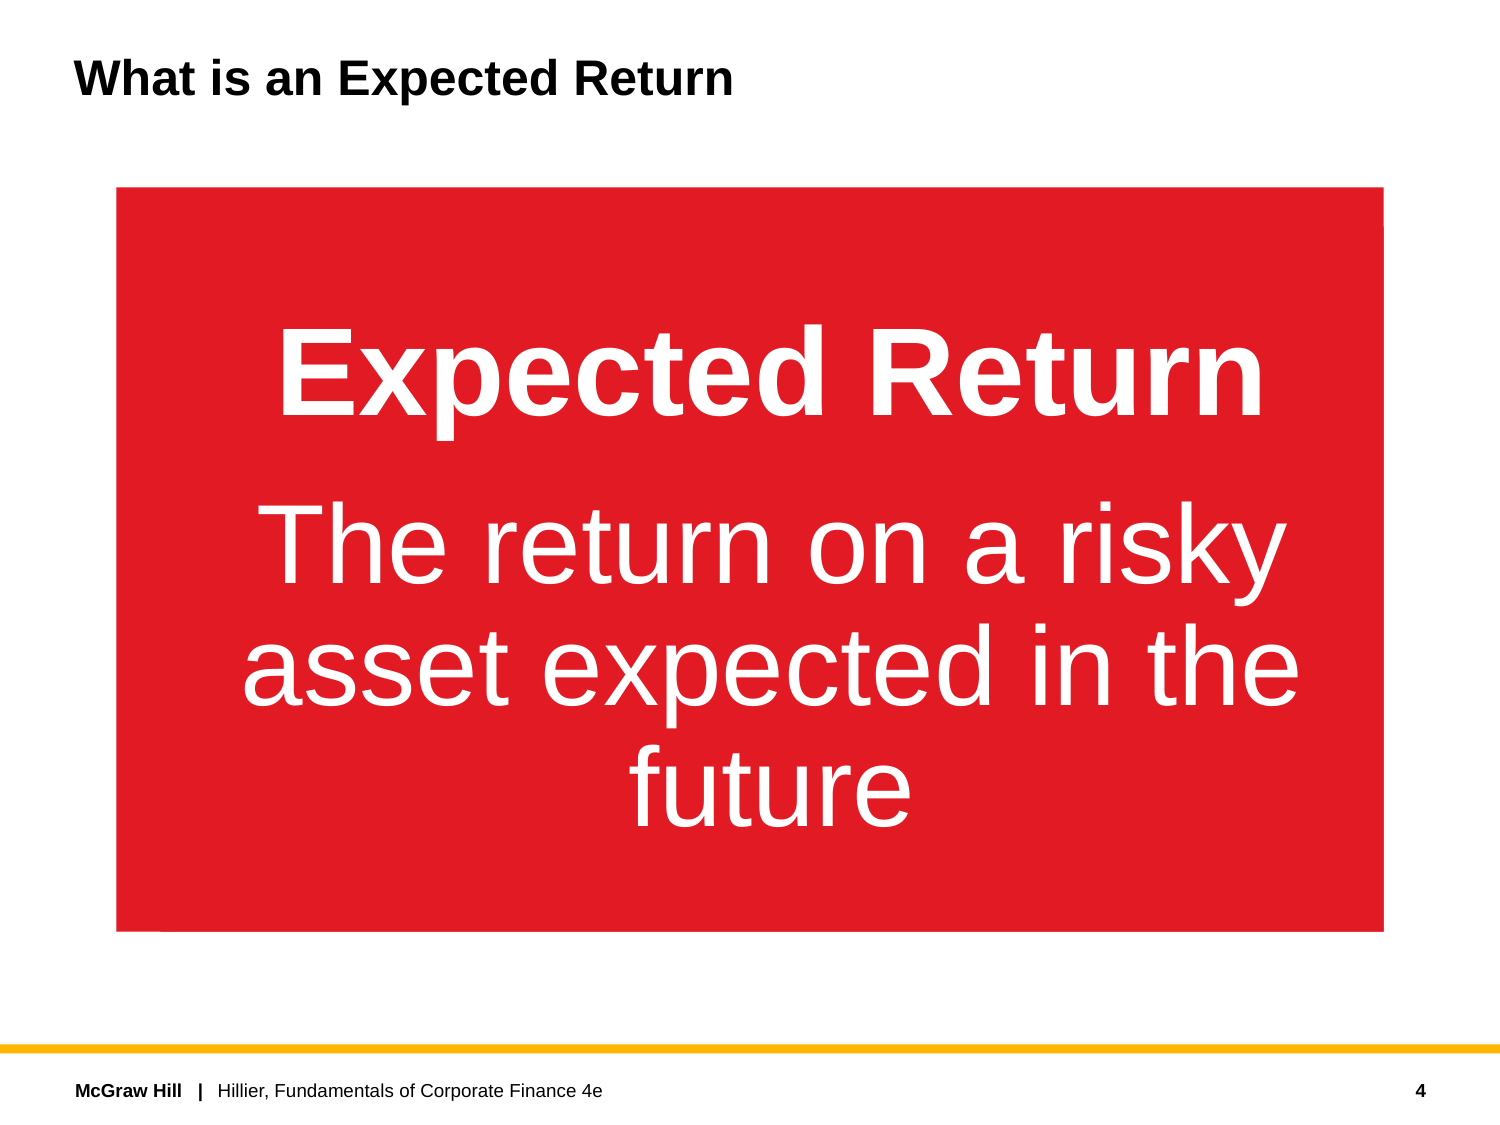

# What is an Expected Return

Expected Return
The return on a risky asset expected in the future
4
Hillier, Fundamentals of Corporate Finance 4e